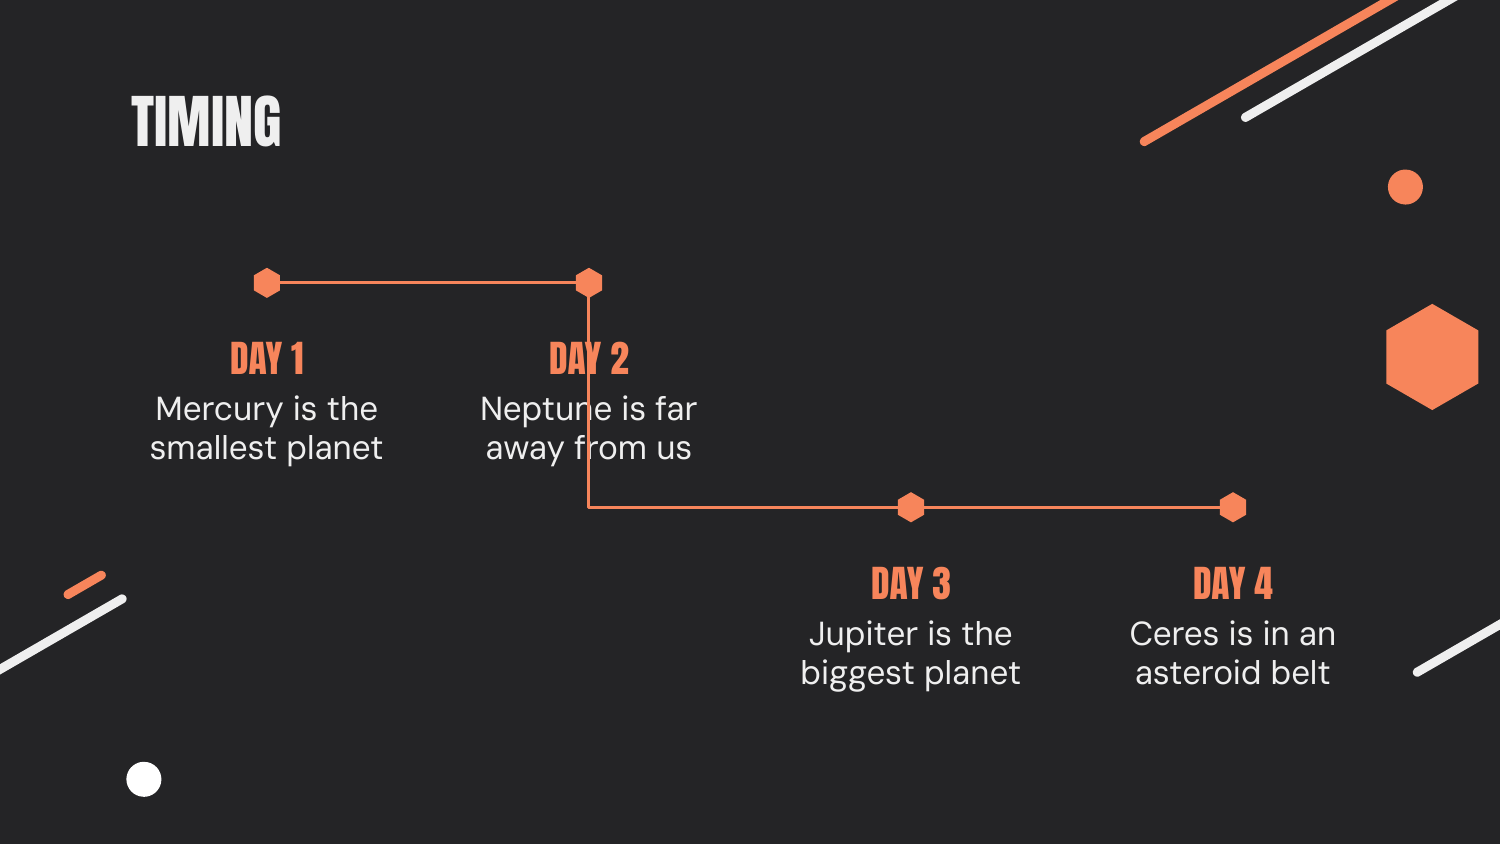

# TIMING

DAY 1
DAY 2
Mercury is the smallest planet
Neptune is far away from us

DAY 3
DAY 4
Jupiter is the biggest planet
Ceres is in an asteroid belt